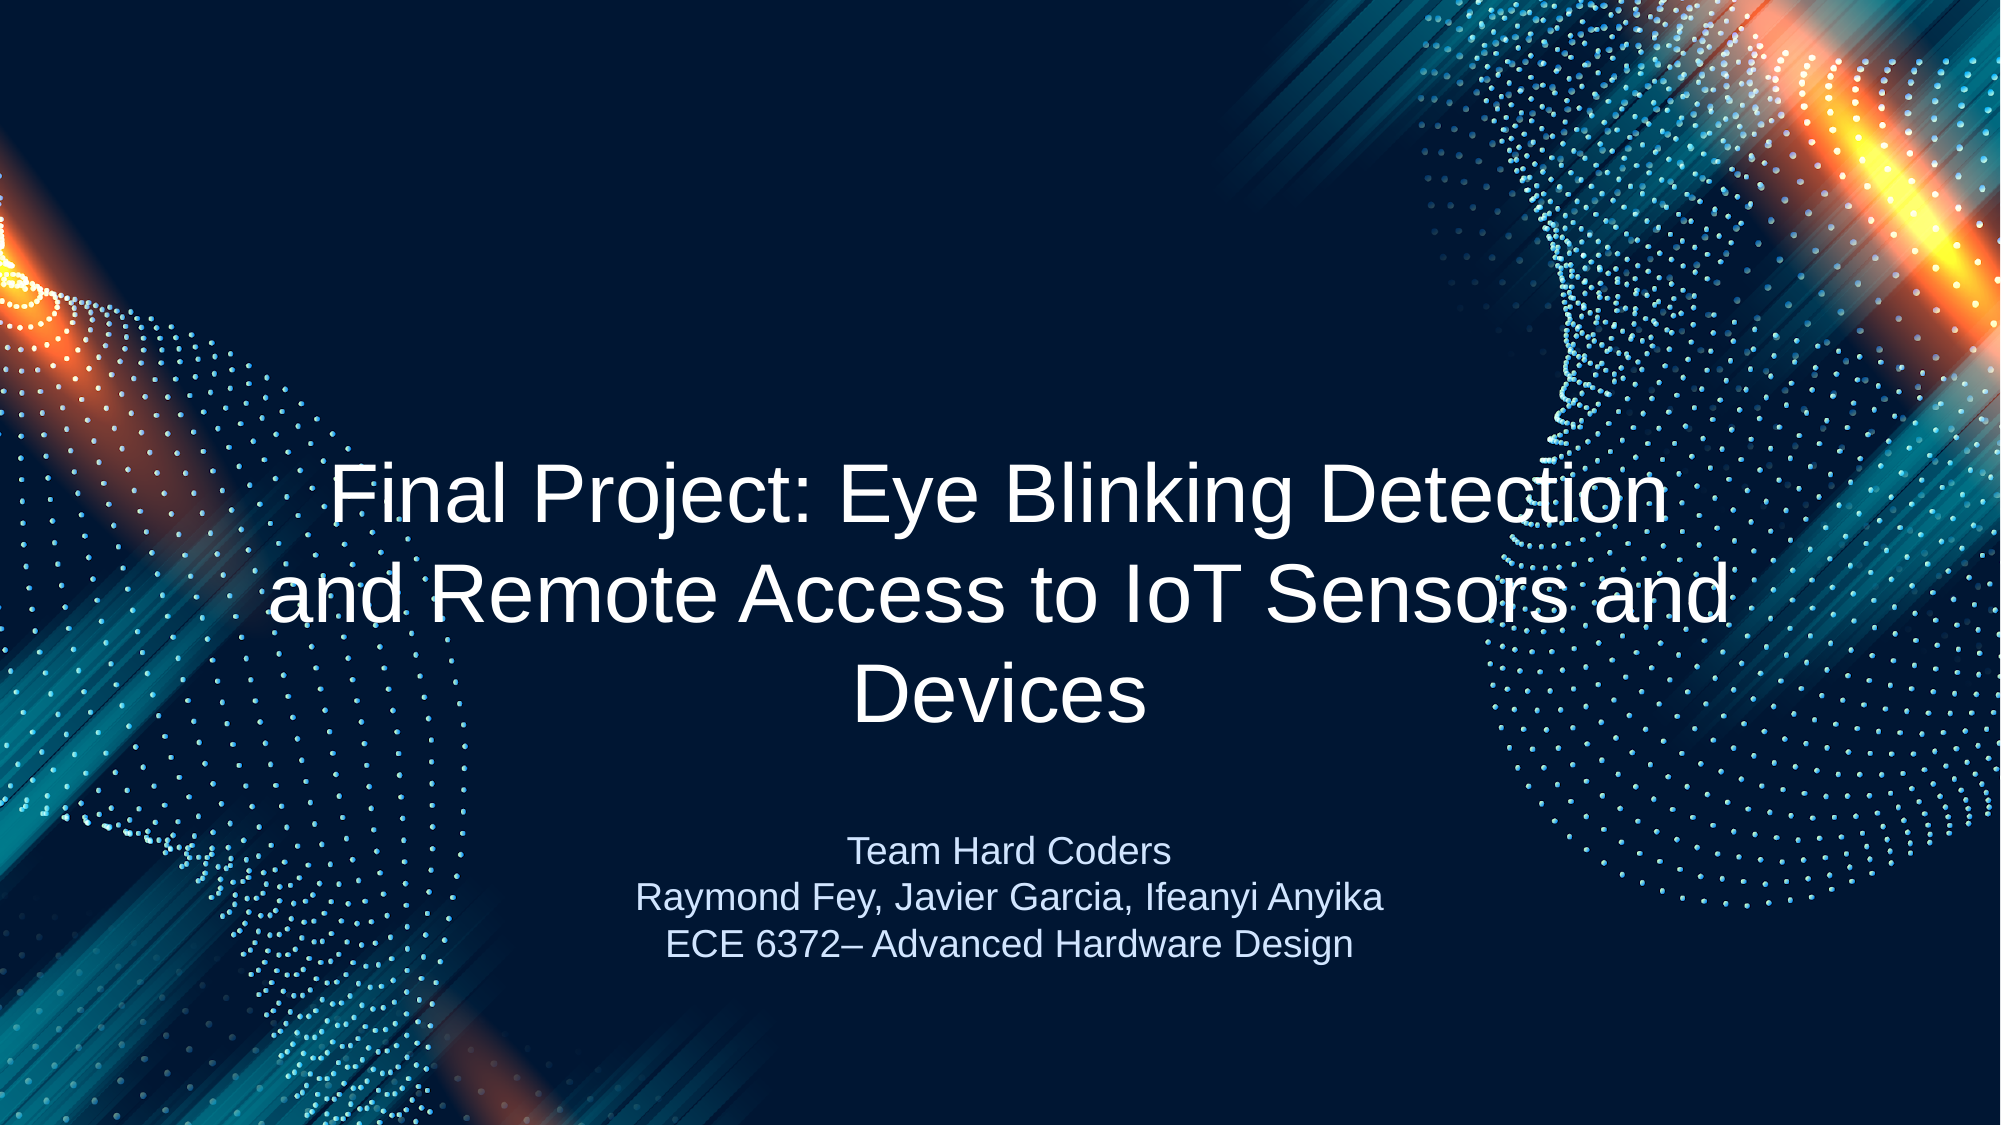

# Final Project: Eye Blinking Detection and Remote Access to IoT Sensors and Devices

Team Hard Coders
Raymond Fey, Javier Garcia, Ifeanyi Anyika
ECE 6372– Advanced Hardware Design